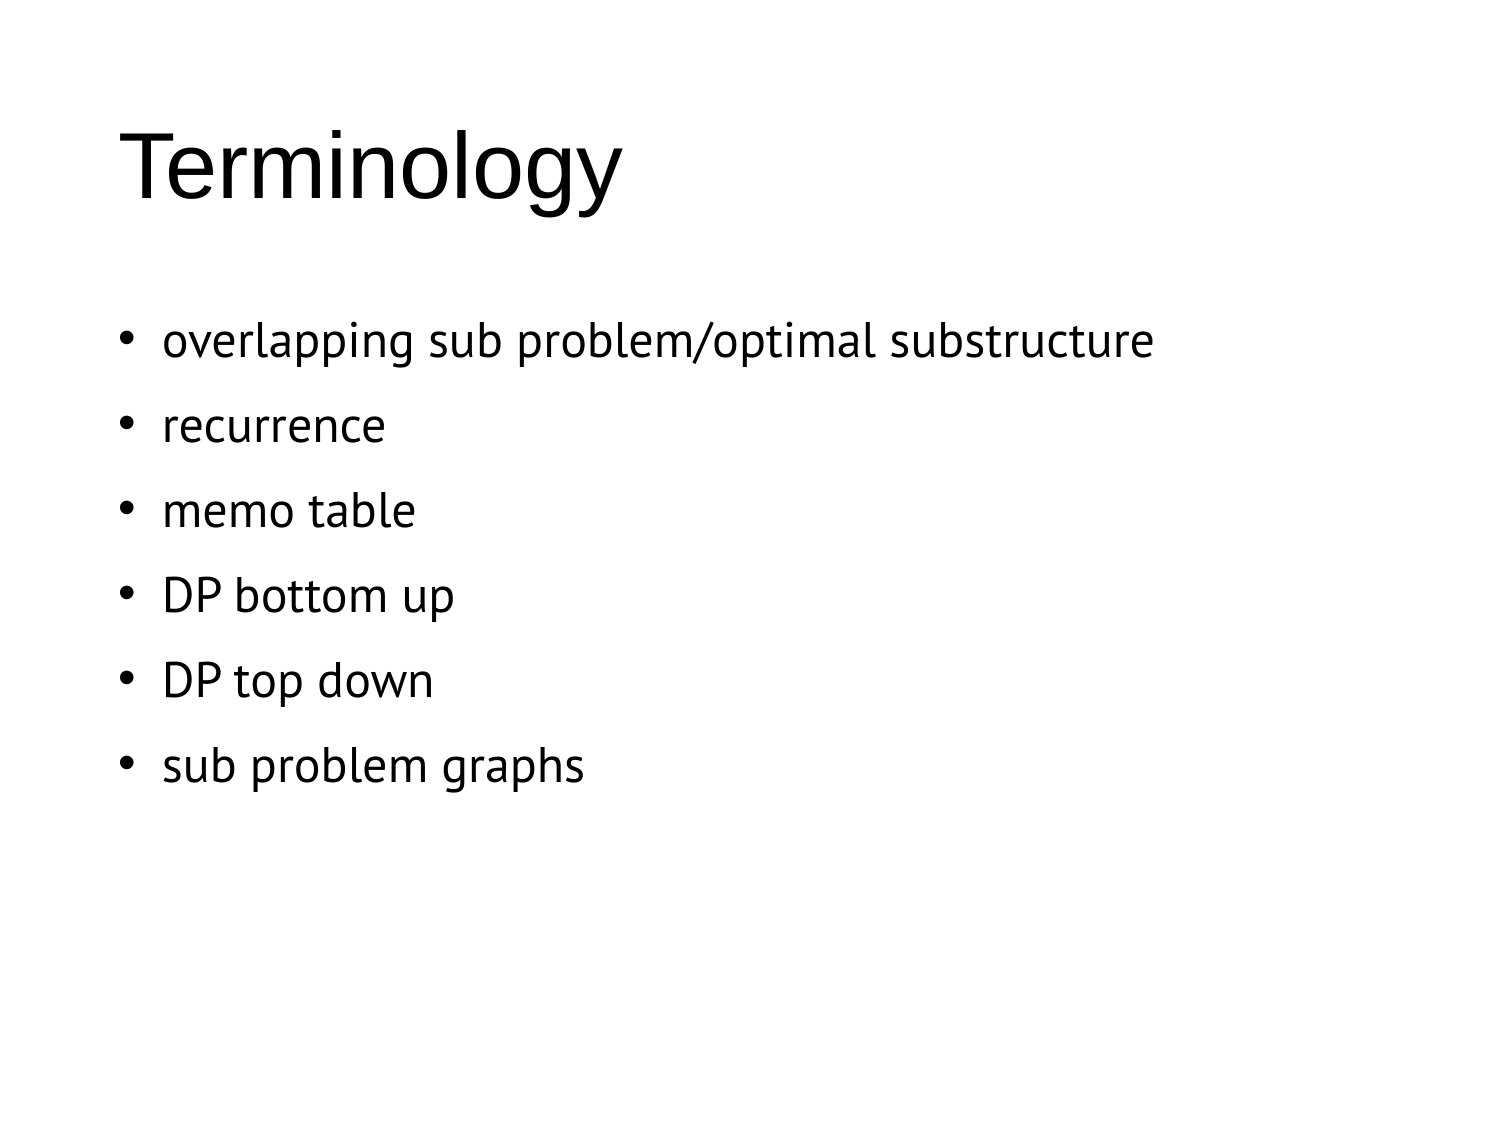

# Terminology
overlapping sub problem/optimal substructure
recurrence
memo table
DP bottom up
DP top down
sub problem graphs